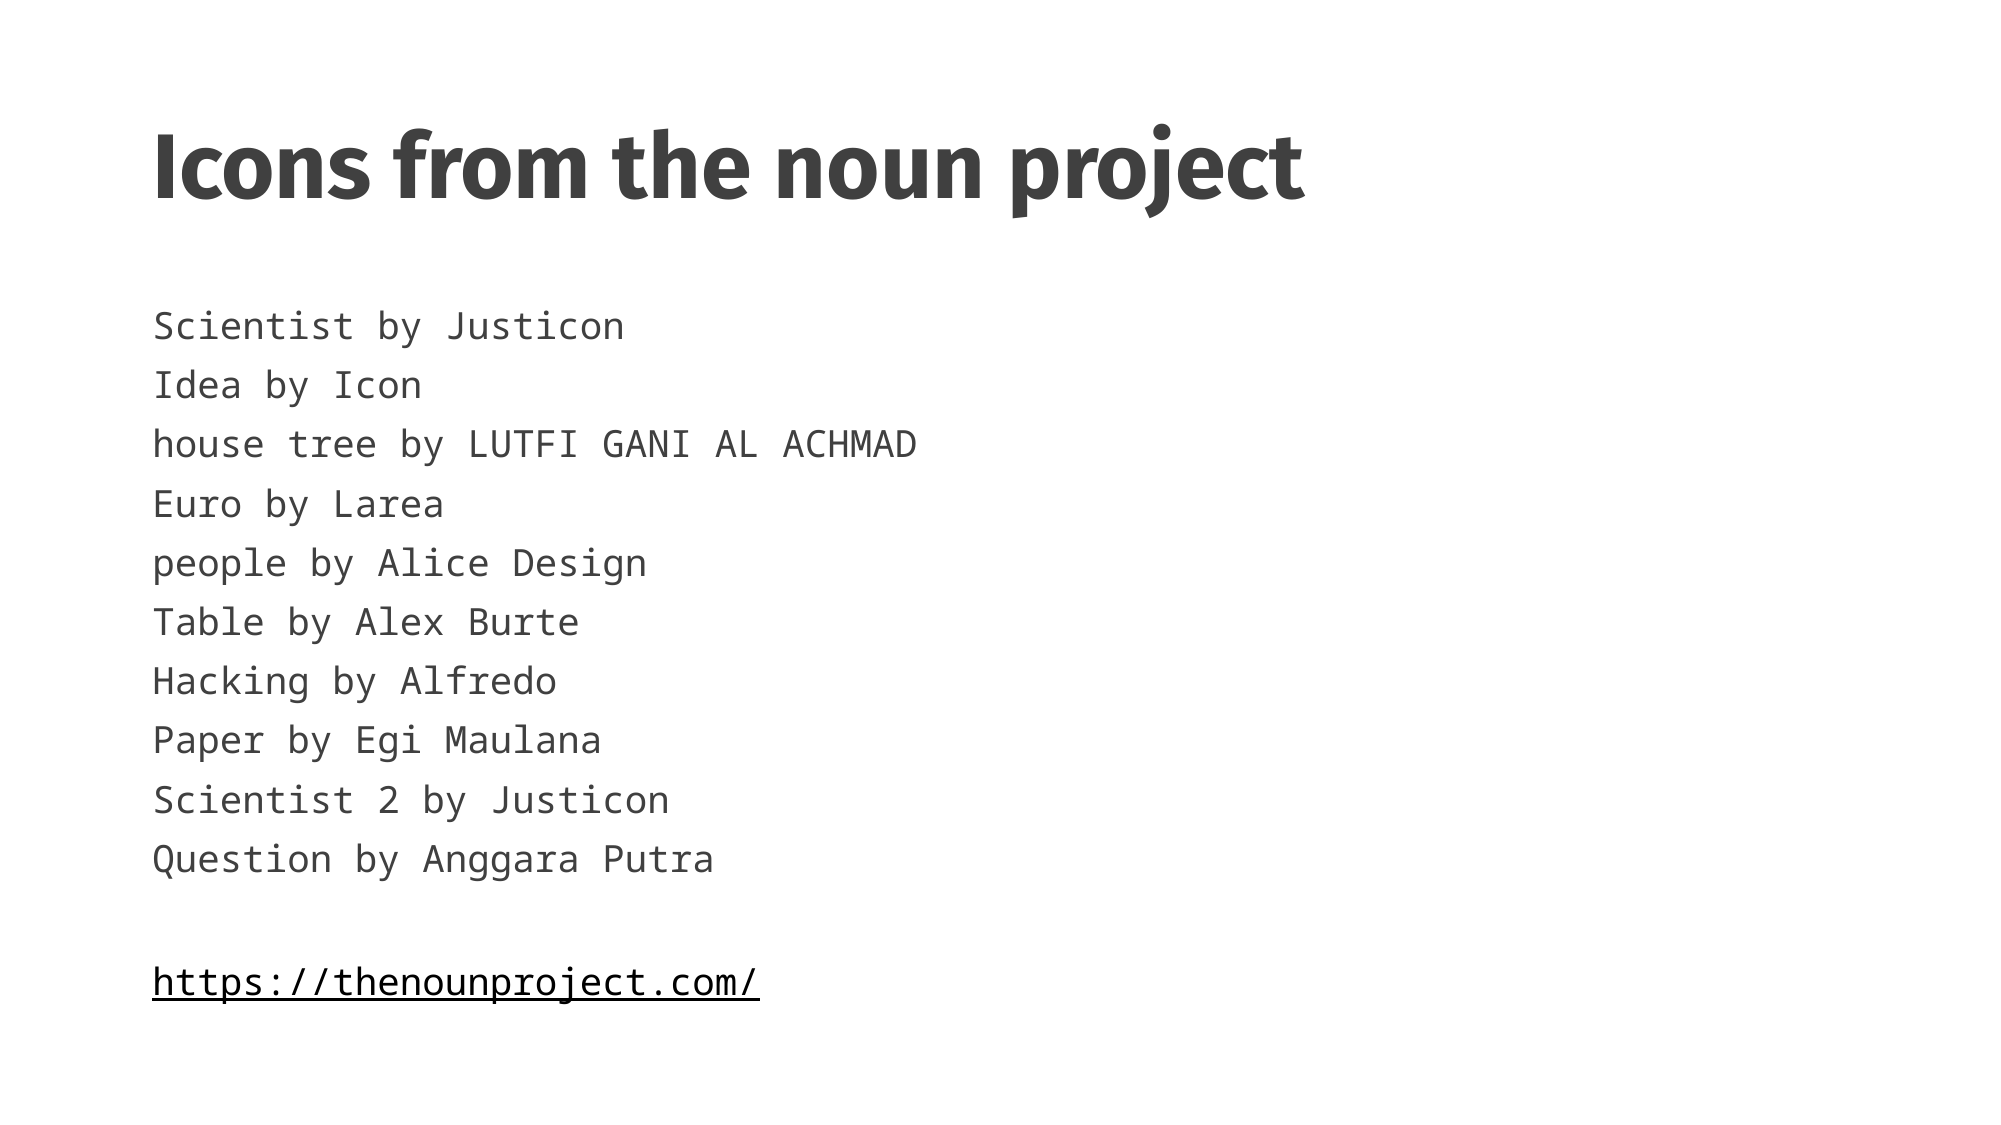

# Icons from the noun project
Scientist by Justicon
Idea by Icon
house tree by LUTFI GANI AL ACHMAD
Euro by Larea
people by Alice Design
Table by Alex Burte
Hacking by Alfredo
Paper by Egi Maulana
Scientist 2 by Justicon
Question by Anggara Putra

https://thenounproject.com/